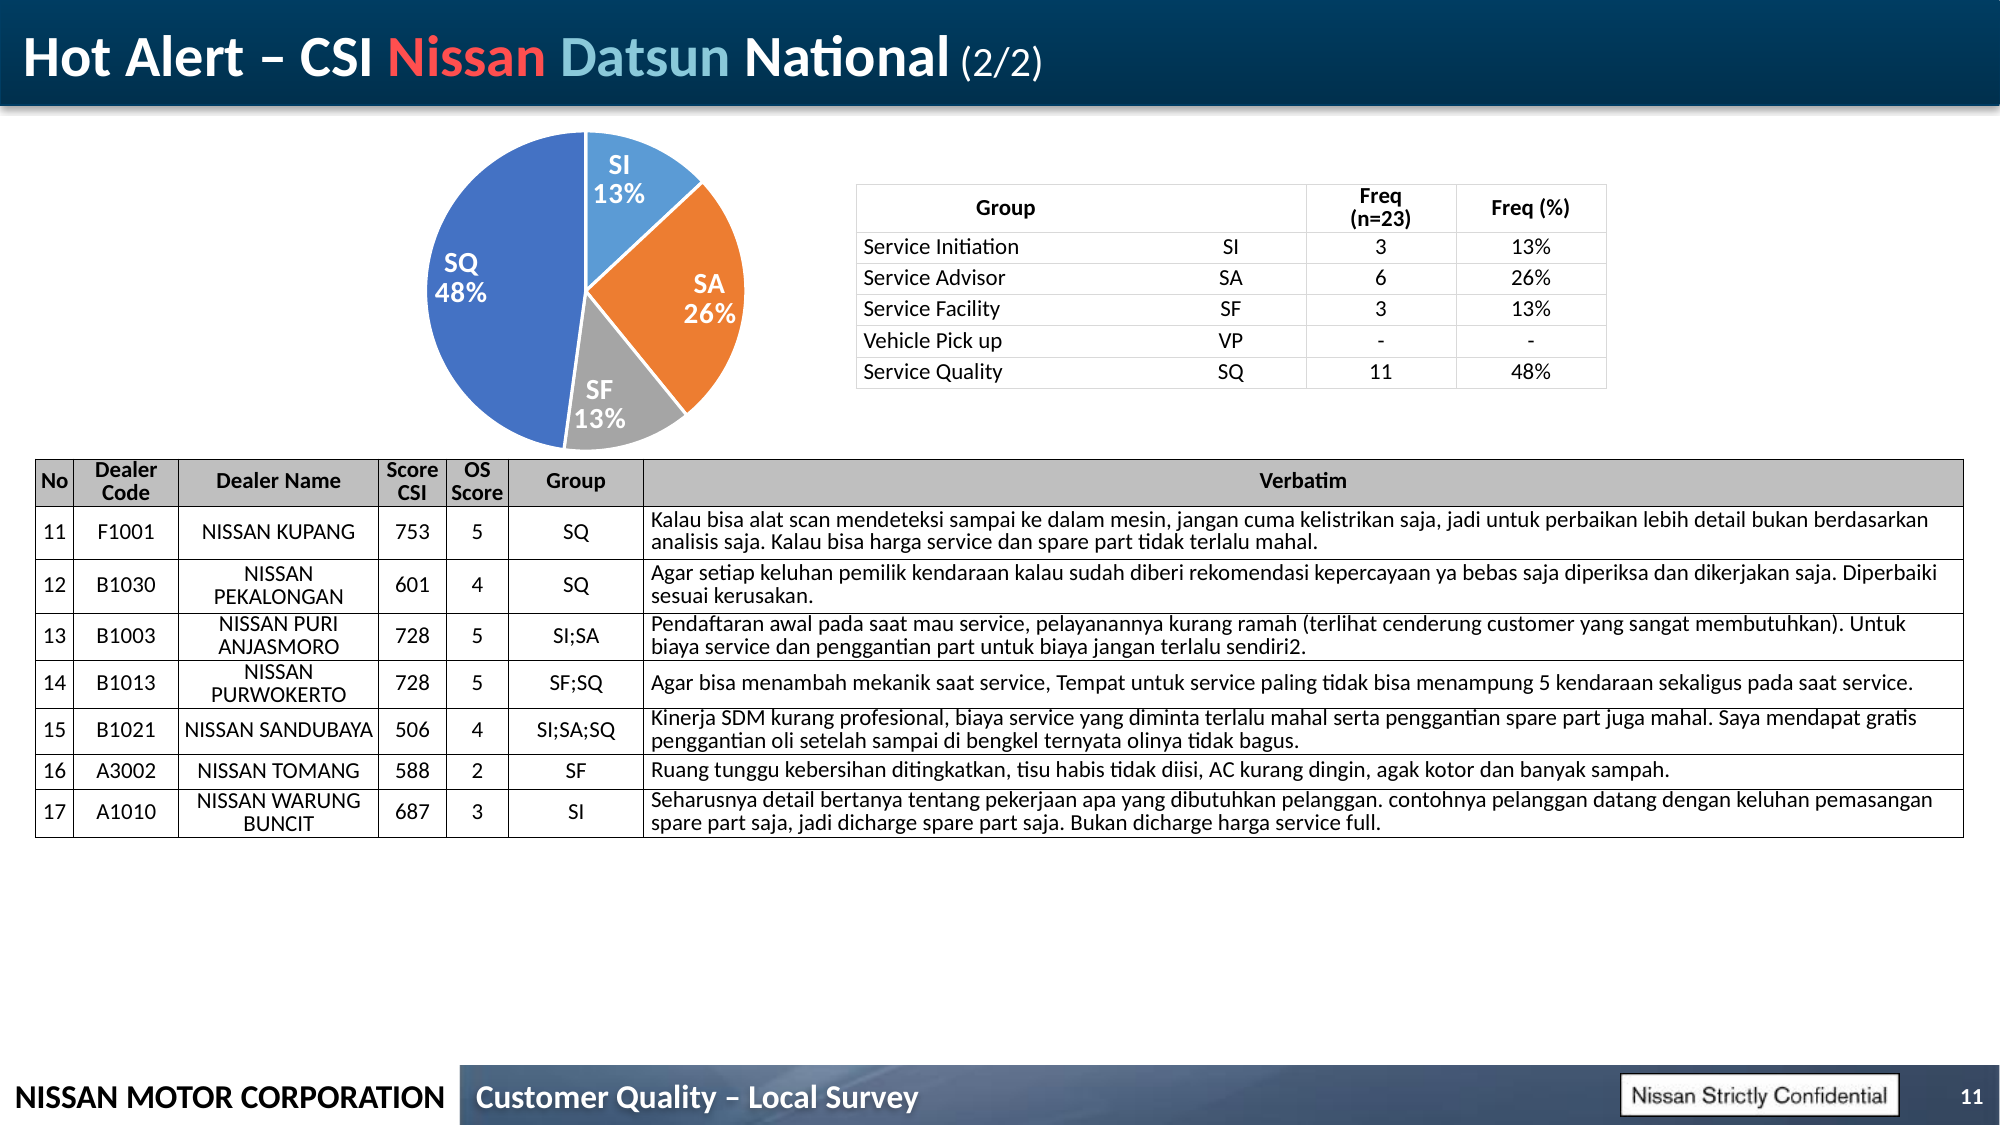

# Hot Alert – CSI Nissan Datsun National (2/2)

### Chart

| Category | % |
|---|---|
| SI | 0.13043478260869565 |
| SA | 0.2608695652173913 |
| SF | 0.13043478260869565 |
| VP | 0.0 |
| SQ | 0.4782608695652174 |
| Group |  | Freq (n=23) | Freq (%) |
| --- | --- | --- | --- |
| Service Initiation | SI | 3 | 13% |
| Service Advisor | SA | 6 | 26% |
| Service Facility | SF | 3 | 13% |
| Vehicle Pick up | VP | - | - |
| Service Quality | SQ | 11 | 48% |
| No | Dealer Code | Dealer Name | Score CSI | OS Score | Group | Verbatim |
| --- | --- | --- | --- | --- | --- | --- |
| 11 | F1001 | NISSAN KUPANG | 753 | 5 | SQ | Kalau bisa alat scan mendeteksi sampai ke dalam mesin, jangan cuma kelistrikan saja, jadi untuk perbaikan lebih detail bukan berdasarkan analisis saja. Kalau bisa harga service dan spare part tidak terlalu mahal. |
| 12 | B1030 | NISSAN PEKALONGAN | 601 | 4 | SQ | Agar setiap keluhan pemilik kendaraan kalau sudah diberi rekomendasi kepercayaan ya bebas saja diperiksa dan dikerjakan saja. Diperbaiki sesuai kerusakan. |
| 13 | B1003 | NISSAN PURI ANJASMORO | 728 | 5 | SI;SA | Pendaftaran awal pada saat mau service, pelayanannya kurang ramah (terlihat cenderung customer yang sangat membutuhkan). Untuk biaya service dan penggantian part untuk biaya jangan terlalu sendiri2. |
| 14 | B1013 | NISSAN PURWOKERTO | 728 | 5 | SF;SQ | Agar bisa menambah mekanik saat service, Tempat untuk service paling tidak bisa menampung 5 kendaraan sekaligus pada saat service. |
| 15 | B1021 | NISSAN SANDUBAYA | 506 | 4 | SI;SA;SQ | Kinerja SDM kurang profesional, biaya service yang diminta terlalu mahal serta penggantian spare part juga mahal. Saya mendapat gratis penggantian oli setelah sampai di bengkel ternyata olinya tidak bagus. |
| 16 | A3002 | NISSAN TOMANG | 588 | 2 | SF | Ruang tunggu kebersihan ditingkatkan, tisu habis tidak diisi, AC kurang dingin, agak kotor dan banyak sampah. |
| 17 | A1010 | NISSAN WARUNG BUNCIT | 687 | 3 | SI | Seharusnya detail bertanya tentang pekerjaan apa yang dibutuhkan pelanggan. contohnya pelanggan datang dengan keluhan pemasangan spare part saja, jadi dicharge spare part saja. Bukan dicharge harga service full. |
11